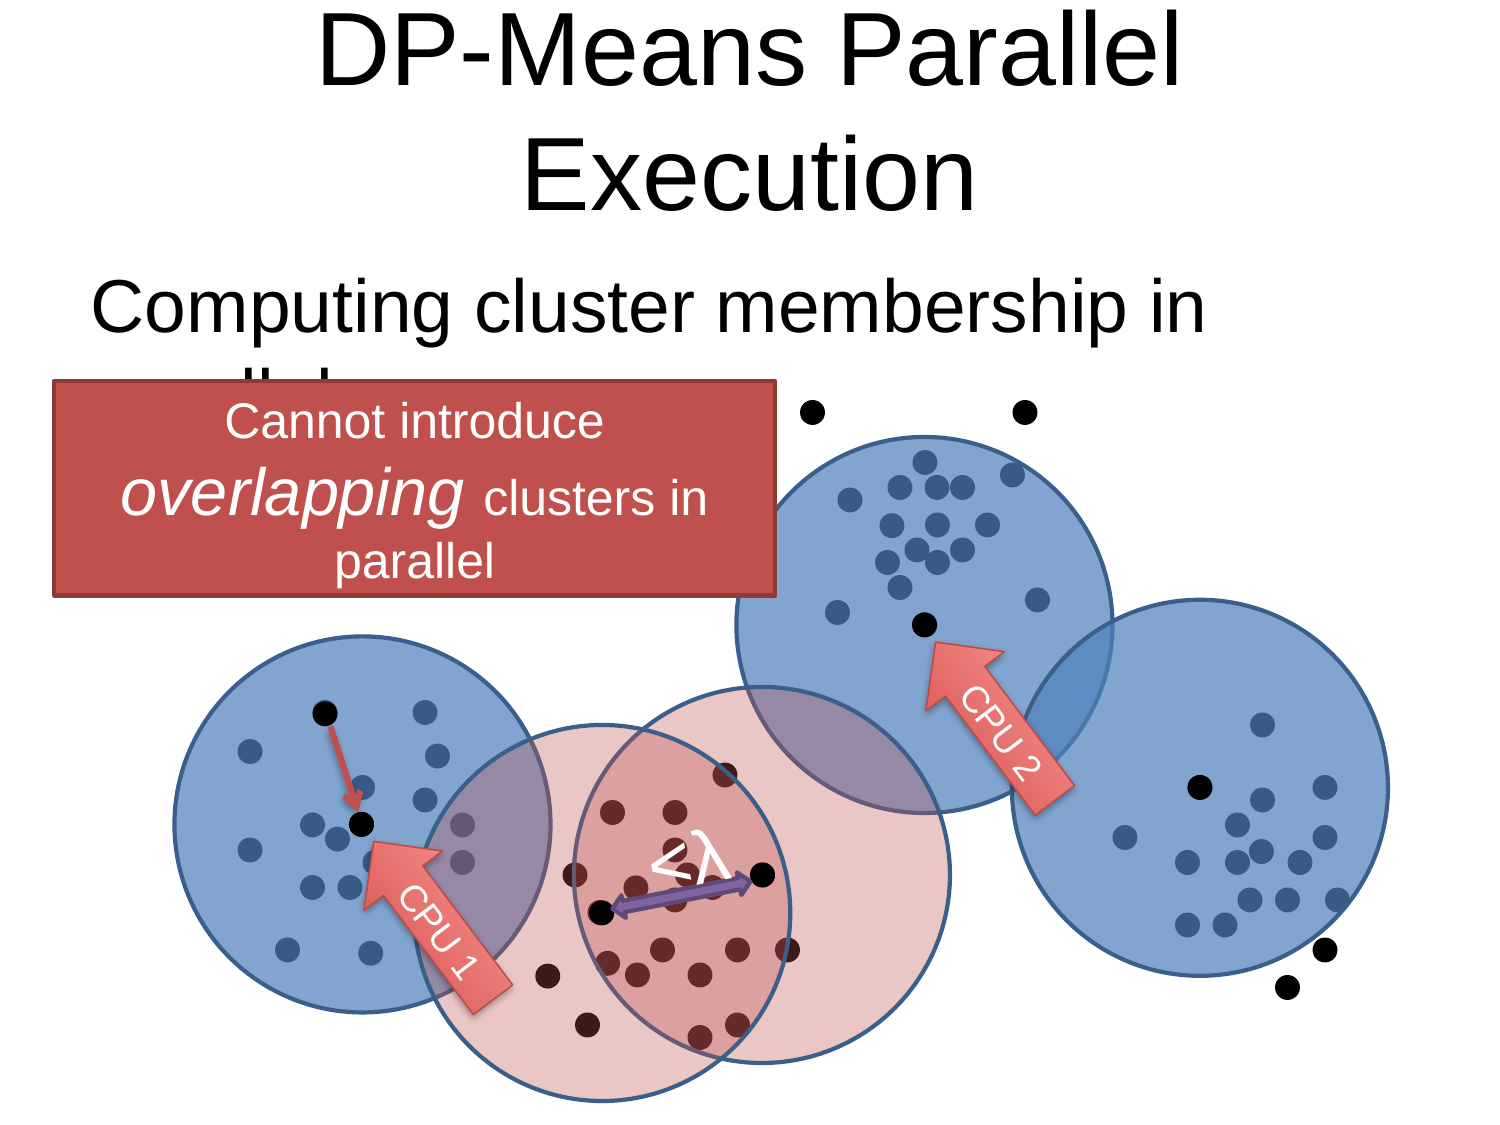

# DP-Means Parallel Execution
Computing cluster membership in parallel:
Cannot introduce overlapping clusters in parallel

CPU 2

<λ

CPU 1